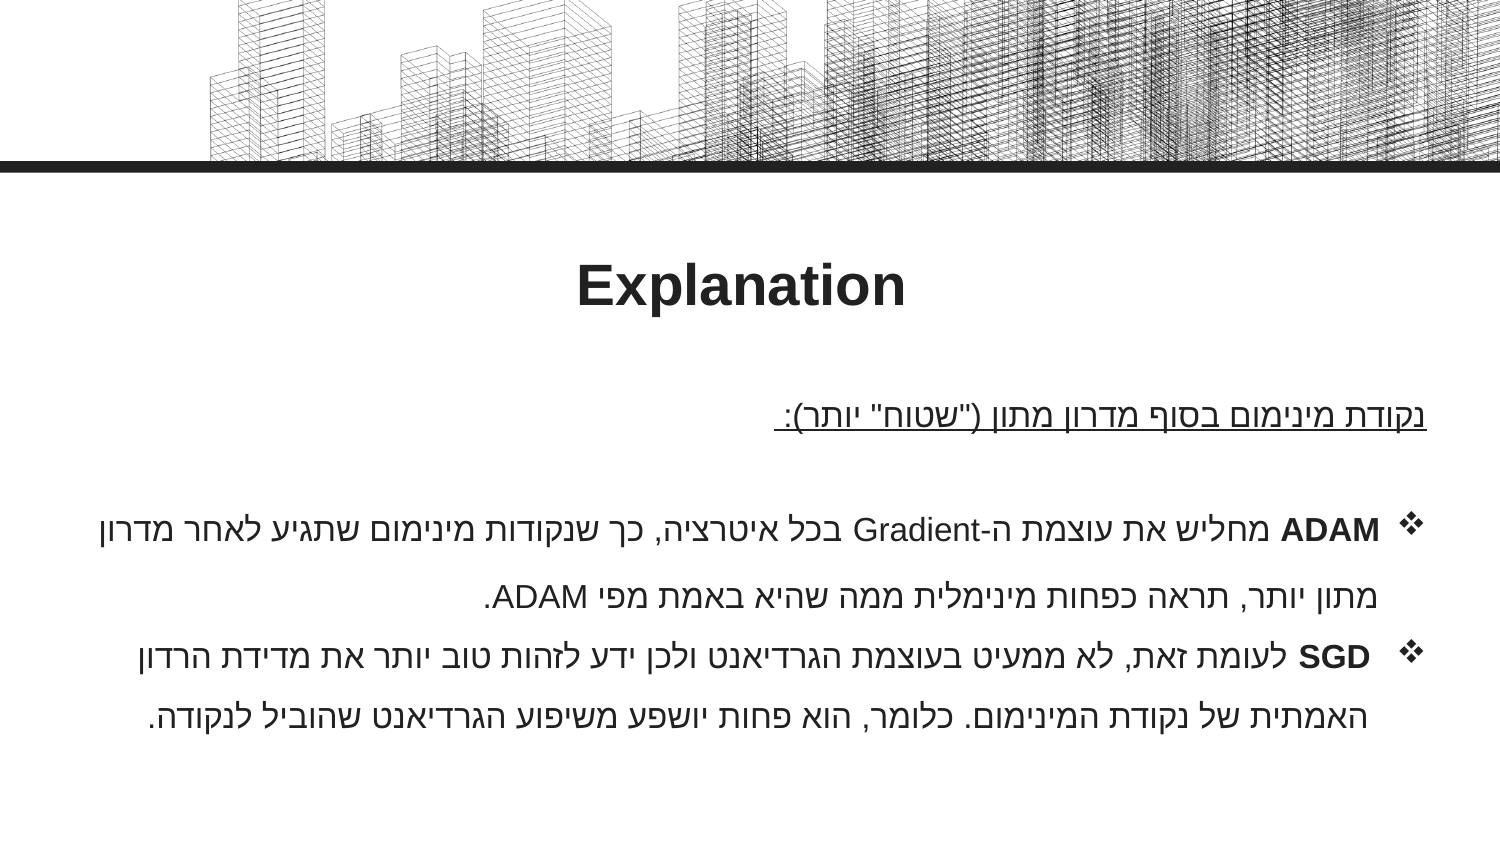

# Explanation
נקודת מינימום בסוף מדרון מתון ("שטוח" יותר):

ADAM מחליש את עוצמת ה-Gradient בכל איטרציה, כך שנקודות מינימום שתגיע לאחר מדרון מתון יותר, תראה כפחות מינימלית ממה שהיא באמת מפי ADAM.
SGD לעומת זאת, לא ממעיט בעוצמת הגרדיאנט ולכן ידע לזהות טוב יותר את מדידת הרדון האמתית של נקודת המינימום. כלומר, הוא פחות יושפע משיפוע הגרדיאנט שהוביל לנקודה.